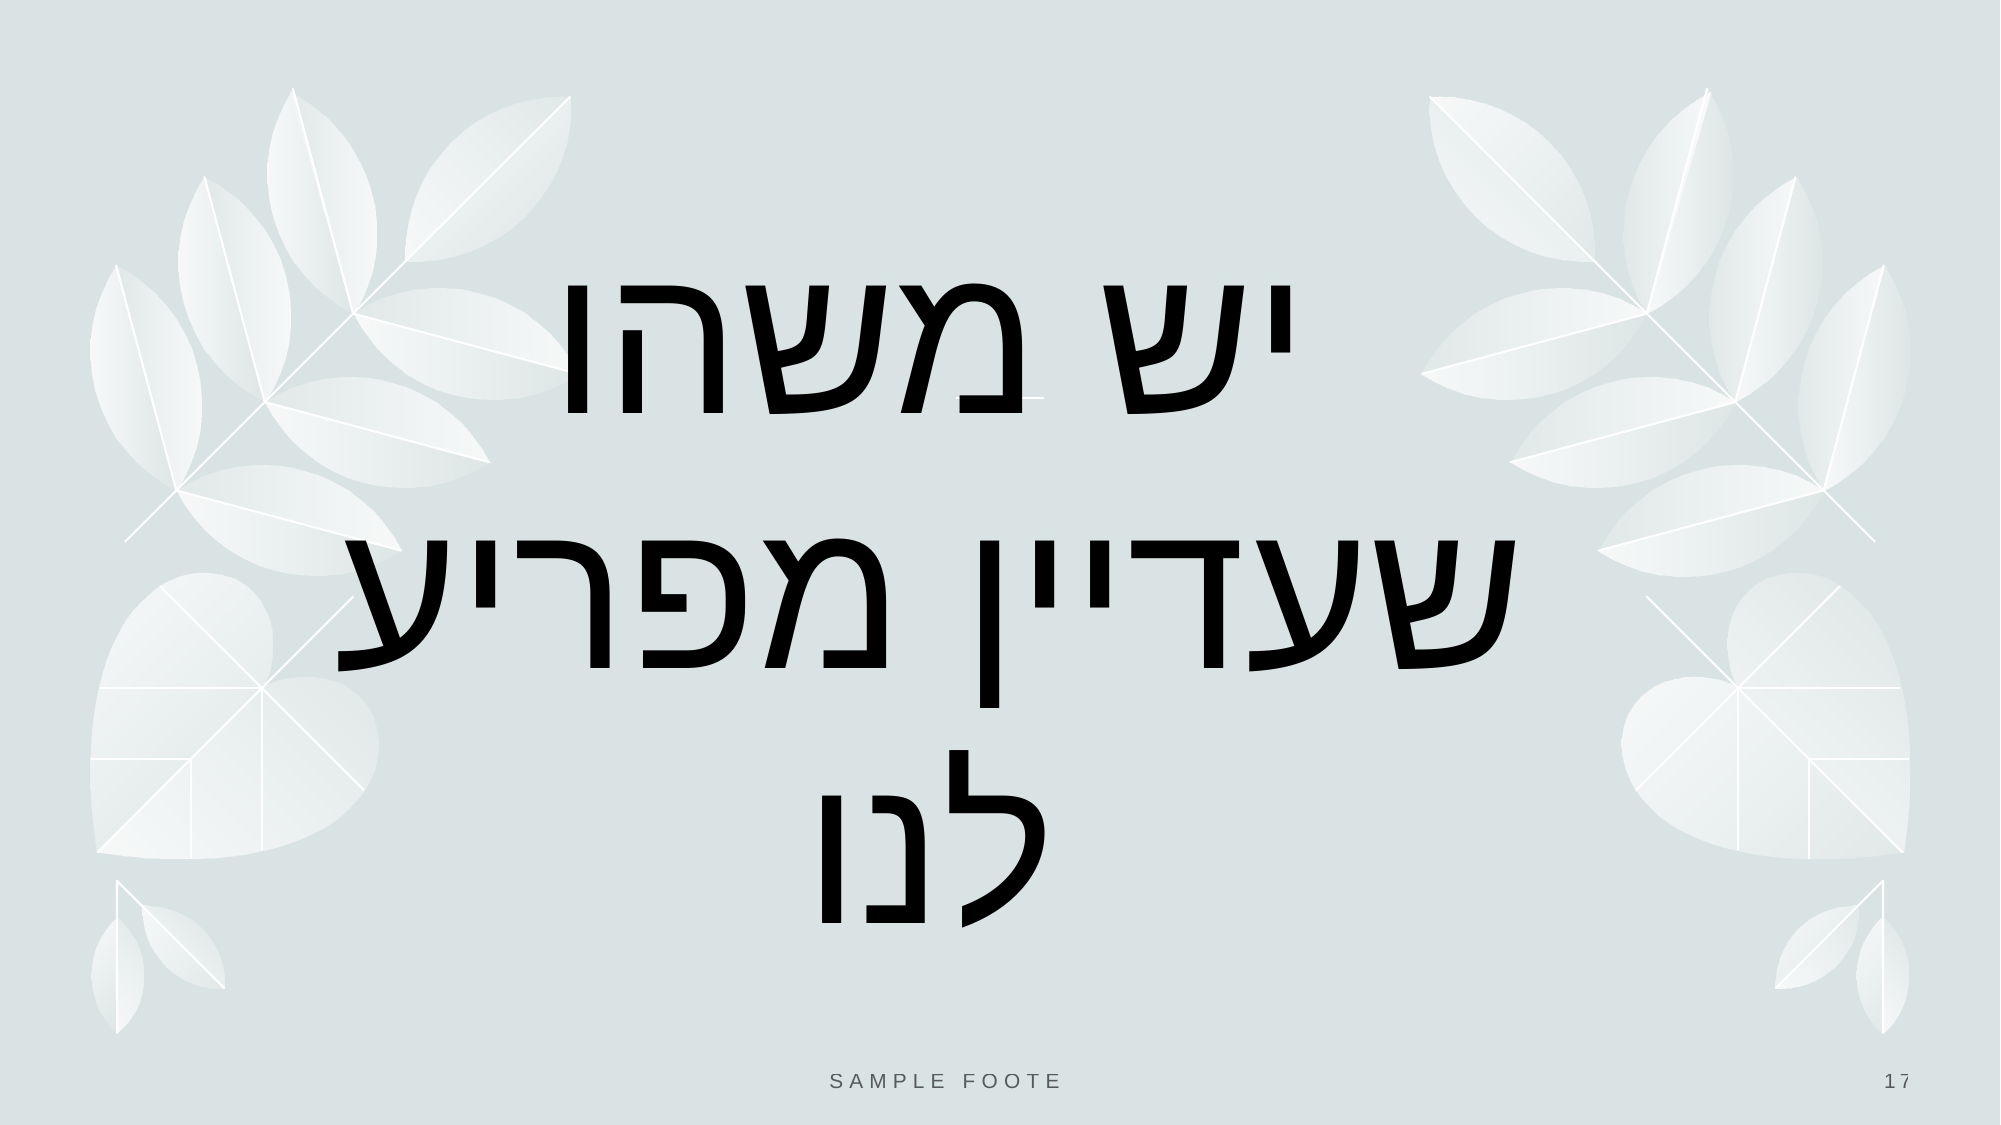

# יש משהו שעדיין מפריע לנו
Sample Footer Text
17